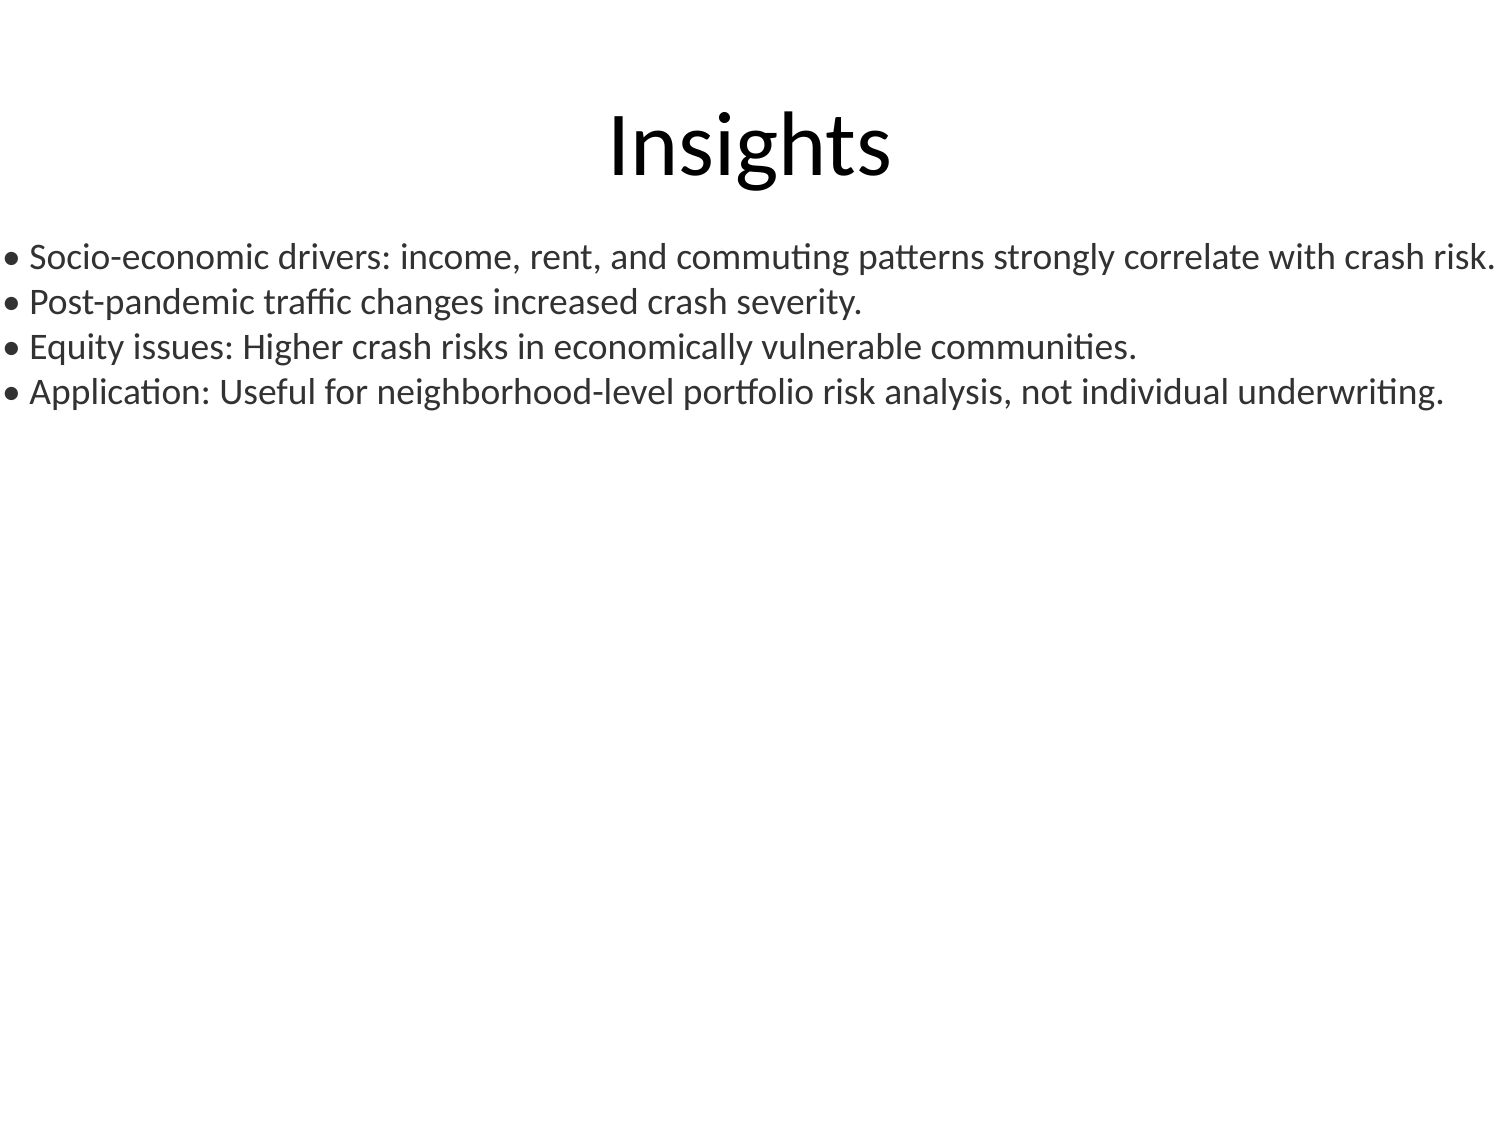

# Insights
• Socio-economic drivers: income, rent, and commuting patterns strongly correlate with crash risk.
• Post-pandemic traffic changes increased crash severity.
• Equity issues: Higher crash risks in economically vulnerable communities.
• Application: Useful for neighborhood-level portfolio risk analysis, not individual underwriting.